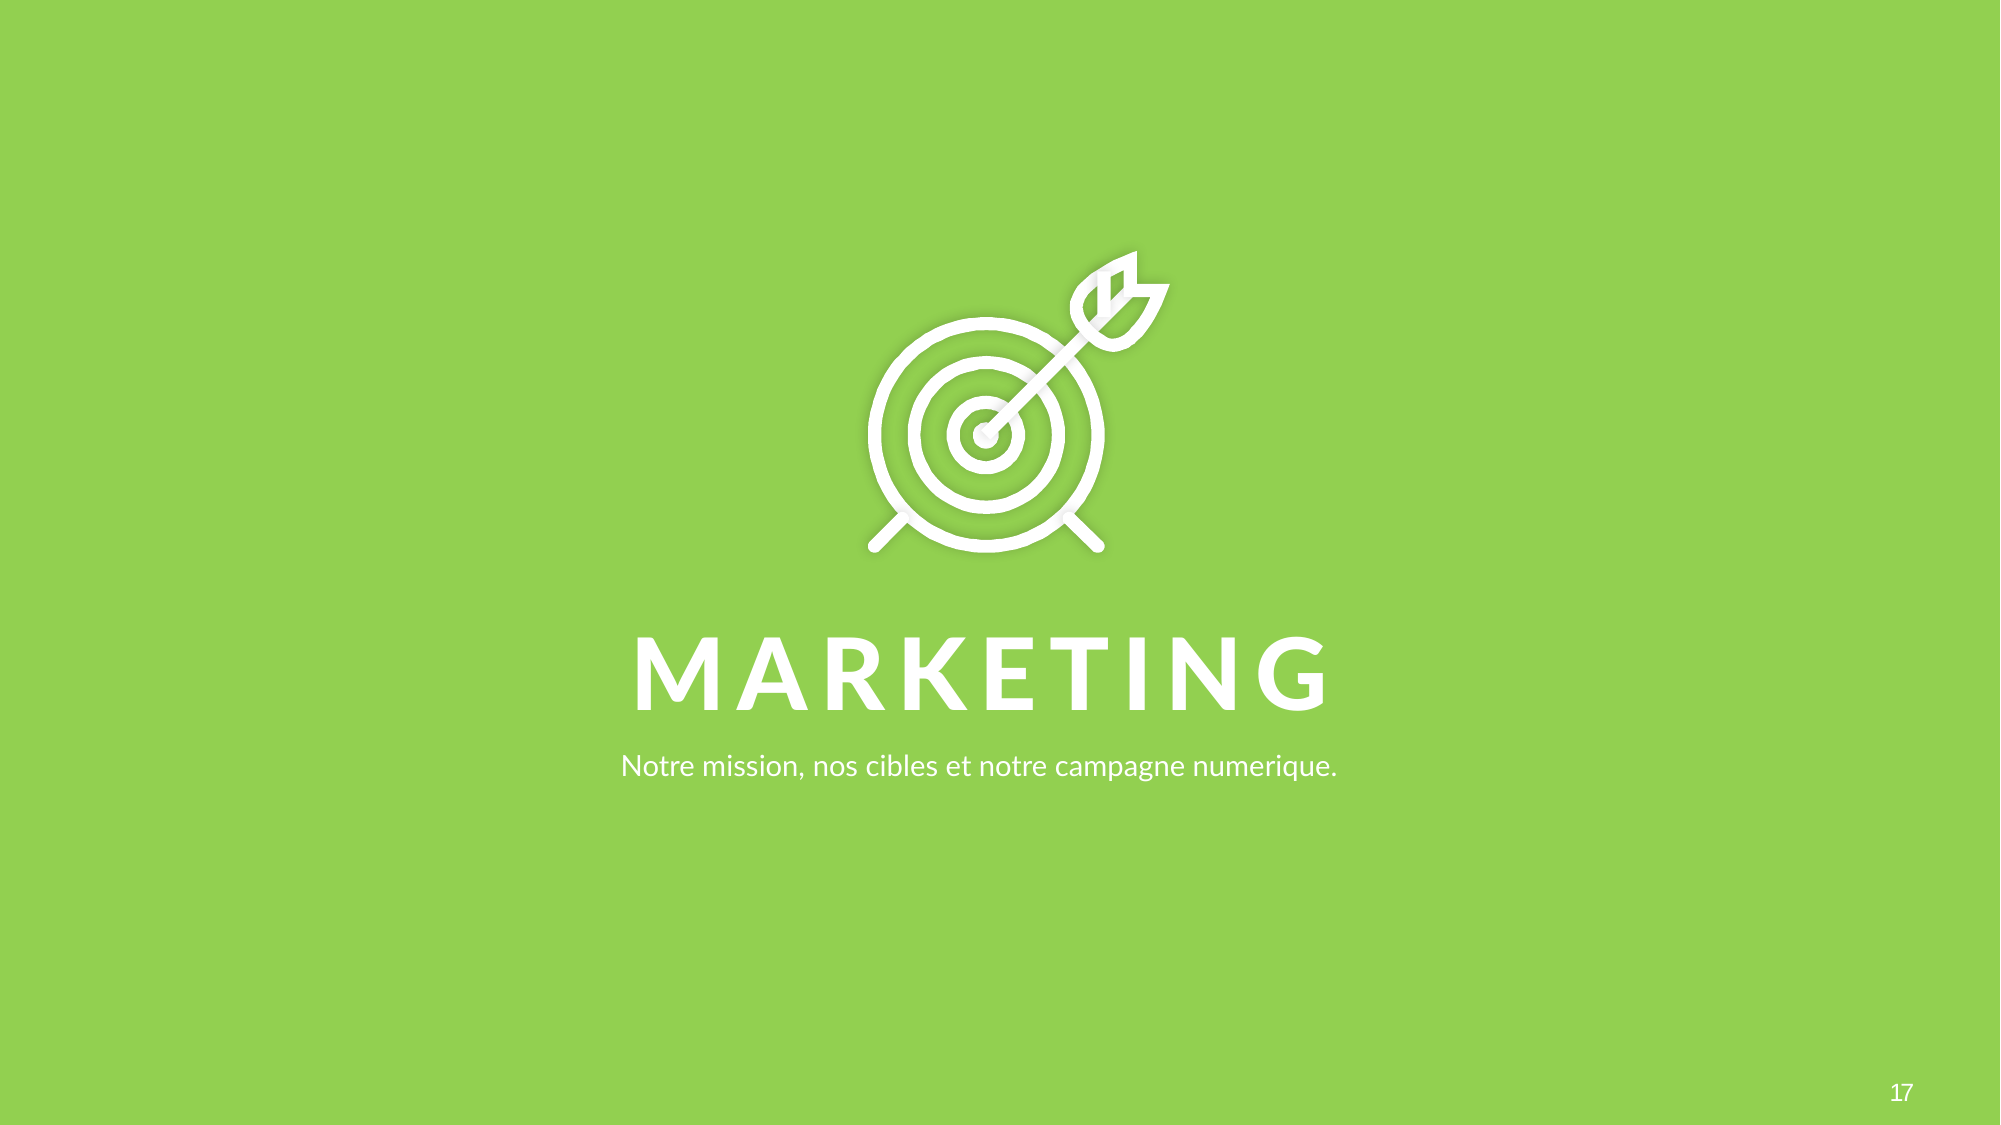

MARKETING
Notre mission, nos cibles et notre campagne numerique.
17